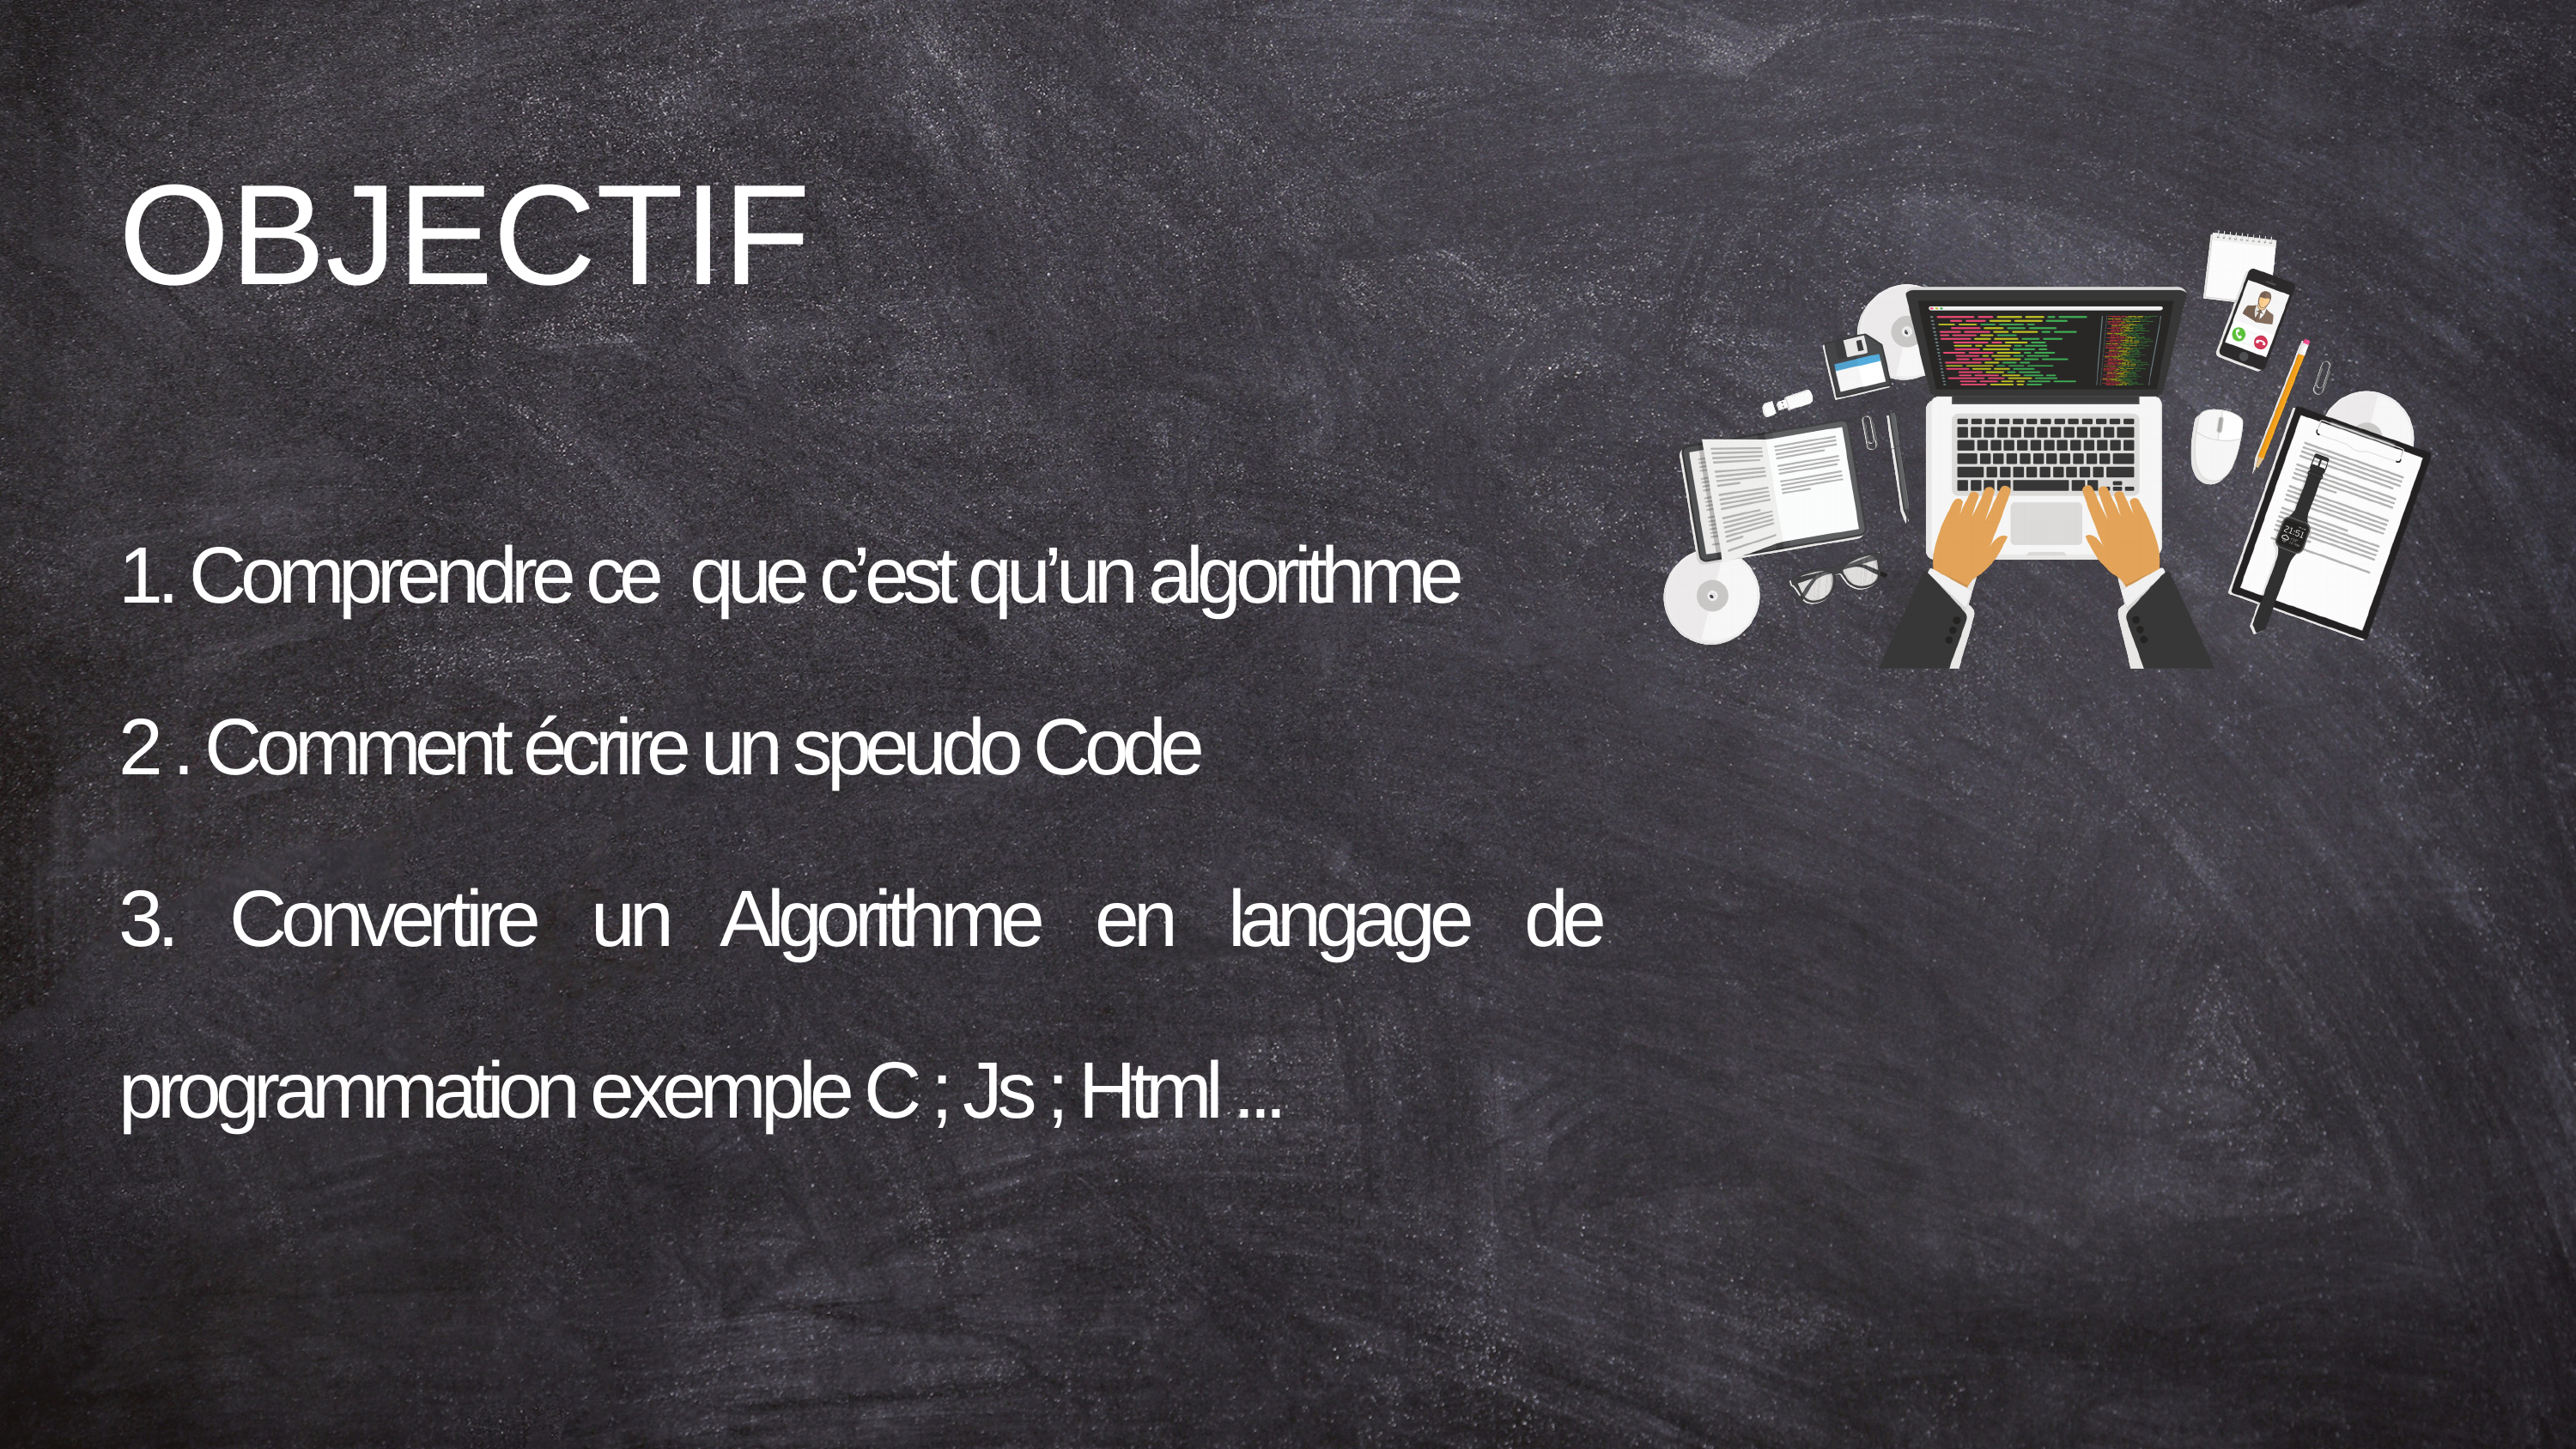

OBJECTIF

1. Comprendre ce  que c’est qu’un algorithme
2 . Comment écrire un speudo Code
3. Convertire un Algorithme en langage de programmation exemple C ; Js ; Html ...